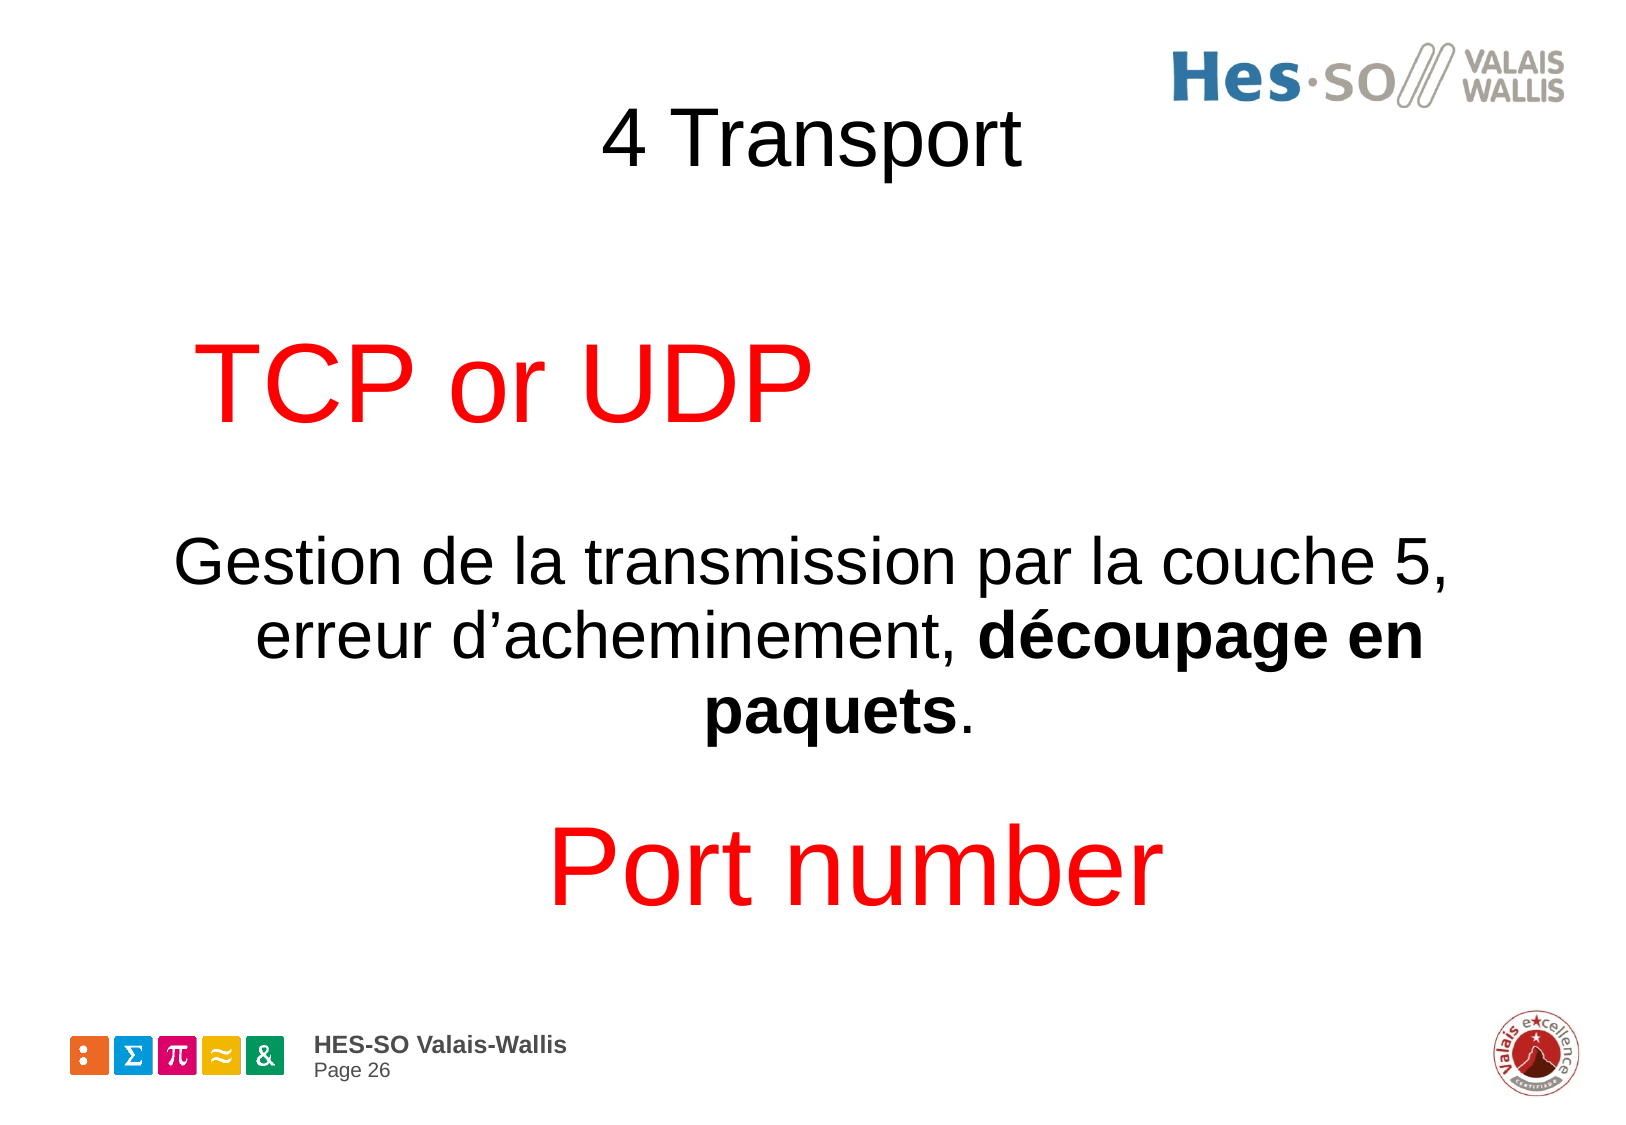

# 4 Transport
Gestion de la transmission par la couche 5, erreur d’acheminement, découpage en paquets.
TCP or UDP
Port number